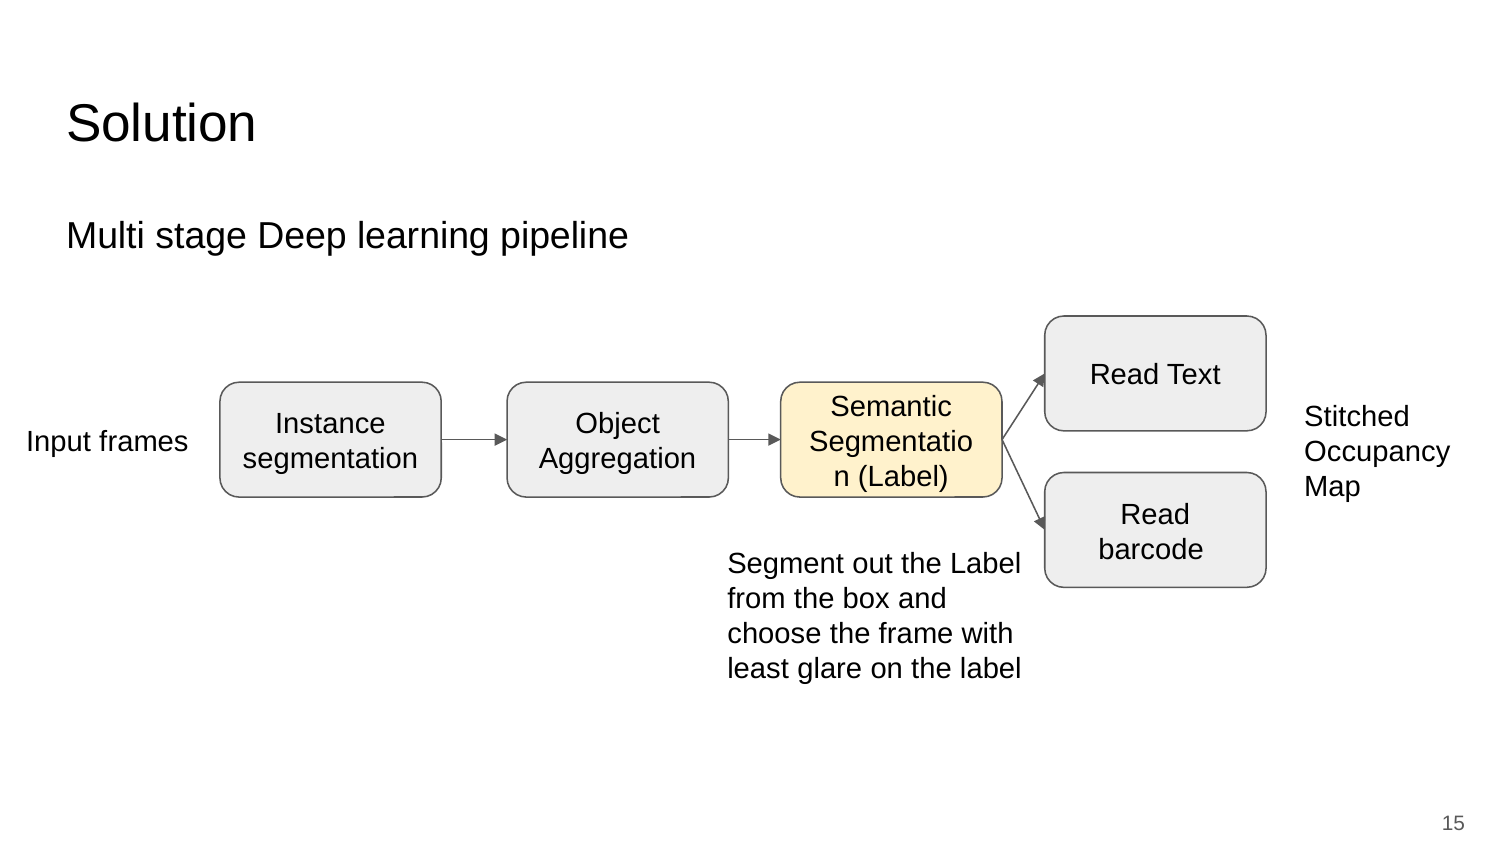

# Solution
Multi stage Deep learning pipeline
Read Text
Instance segmentation
Object Aggregation
Semantic Segmentation (Label)
Stitched Occupancy Map
Input frames
Read barcode
Segment out the Label from the box and choose the frame with least glare on the label
15